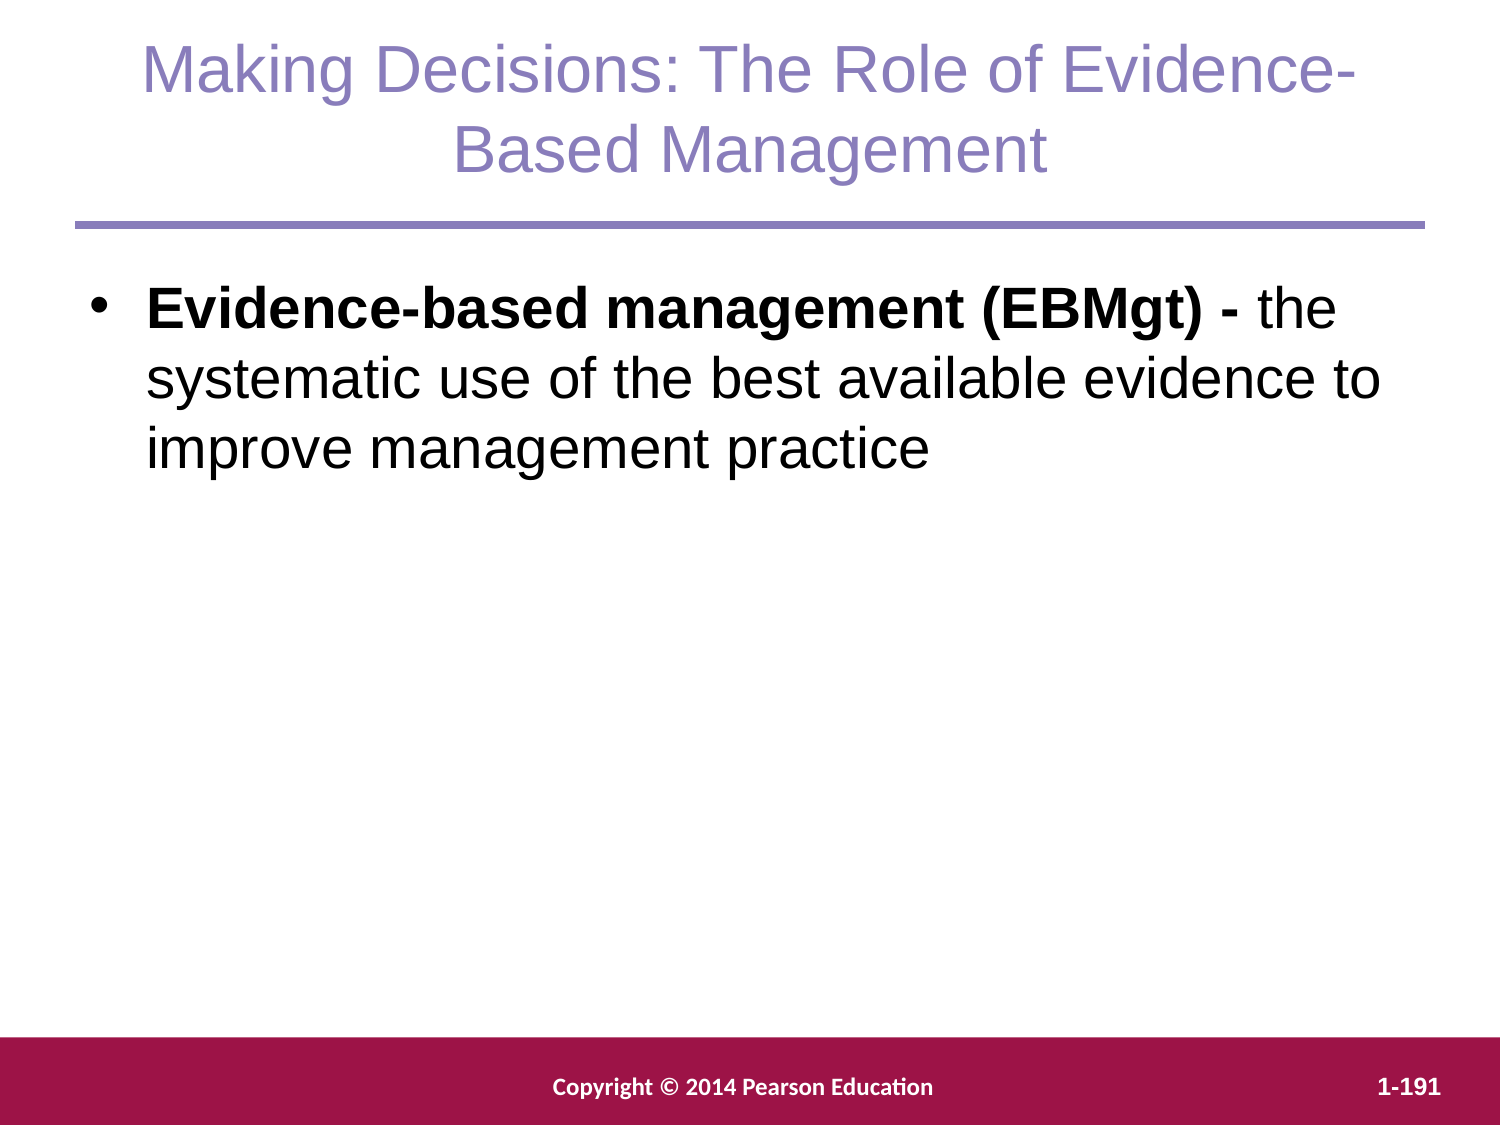

Making Decisions: The Role of Evidence-Based Management
Evidence-based management (EBMgt) - the systematic use of the best available evidence to improve management practice